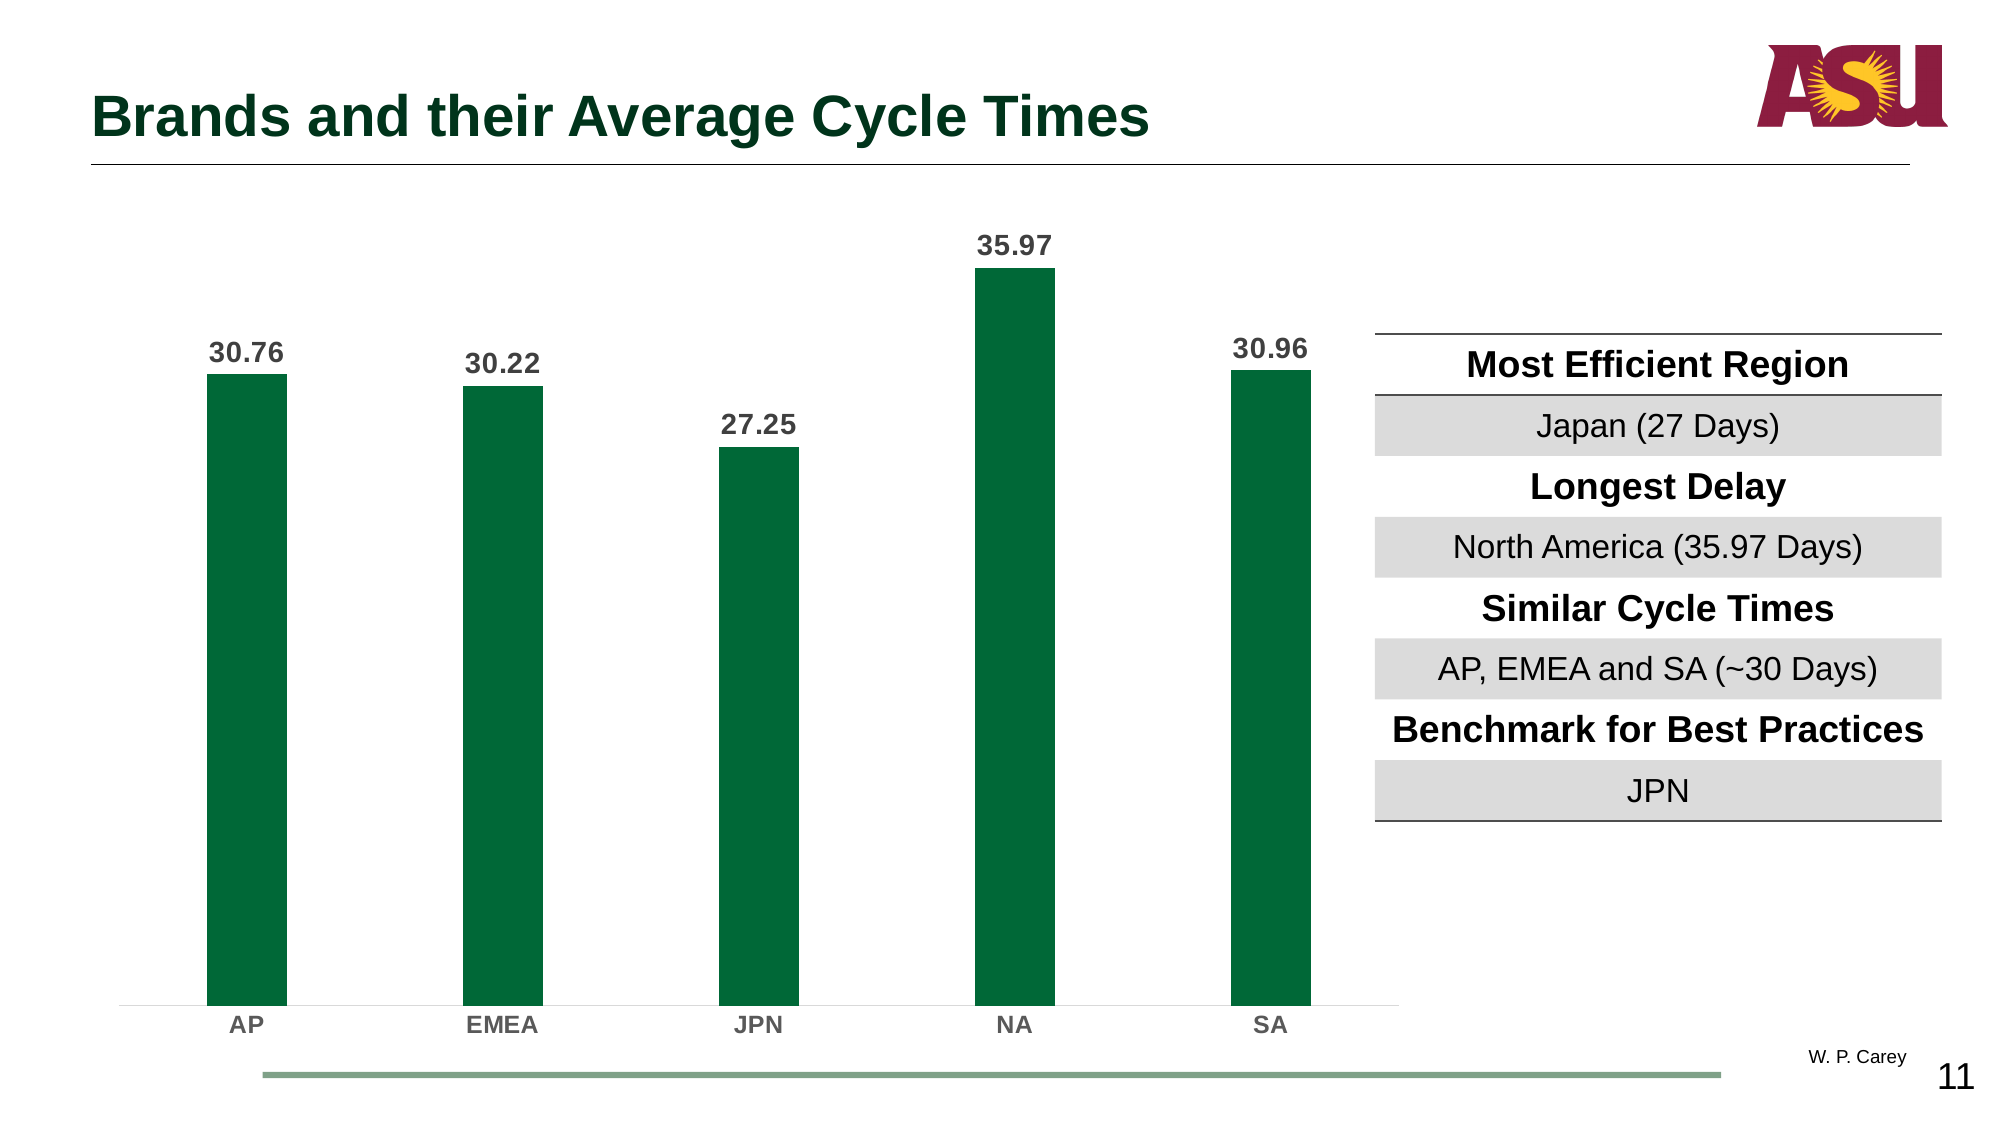

# Brands and their Average Cycle Times

### Chart

| Category | Series 1 |
|---|---|
| AP | 30.761592212152237 |
| EMEA | 30.21767531713397 |
| JPN | 27.245696472747085 |
| NA | 35.97156693264374 |
| SA | 30.955932666002017 |
| Most Efficient Region |
| --- |
| Japan (27 Days) |
| Longest Delay |
| North America (35.97 Days) |
| Similar Cycle Times |
| AP, EMEA and SA (~30 Days) |
| Benchmark for Best Practices |
| JPN |
11